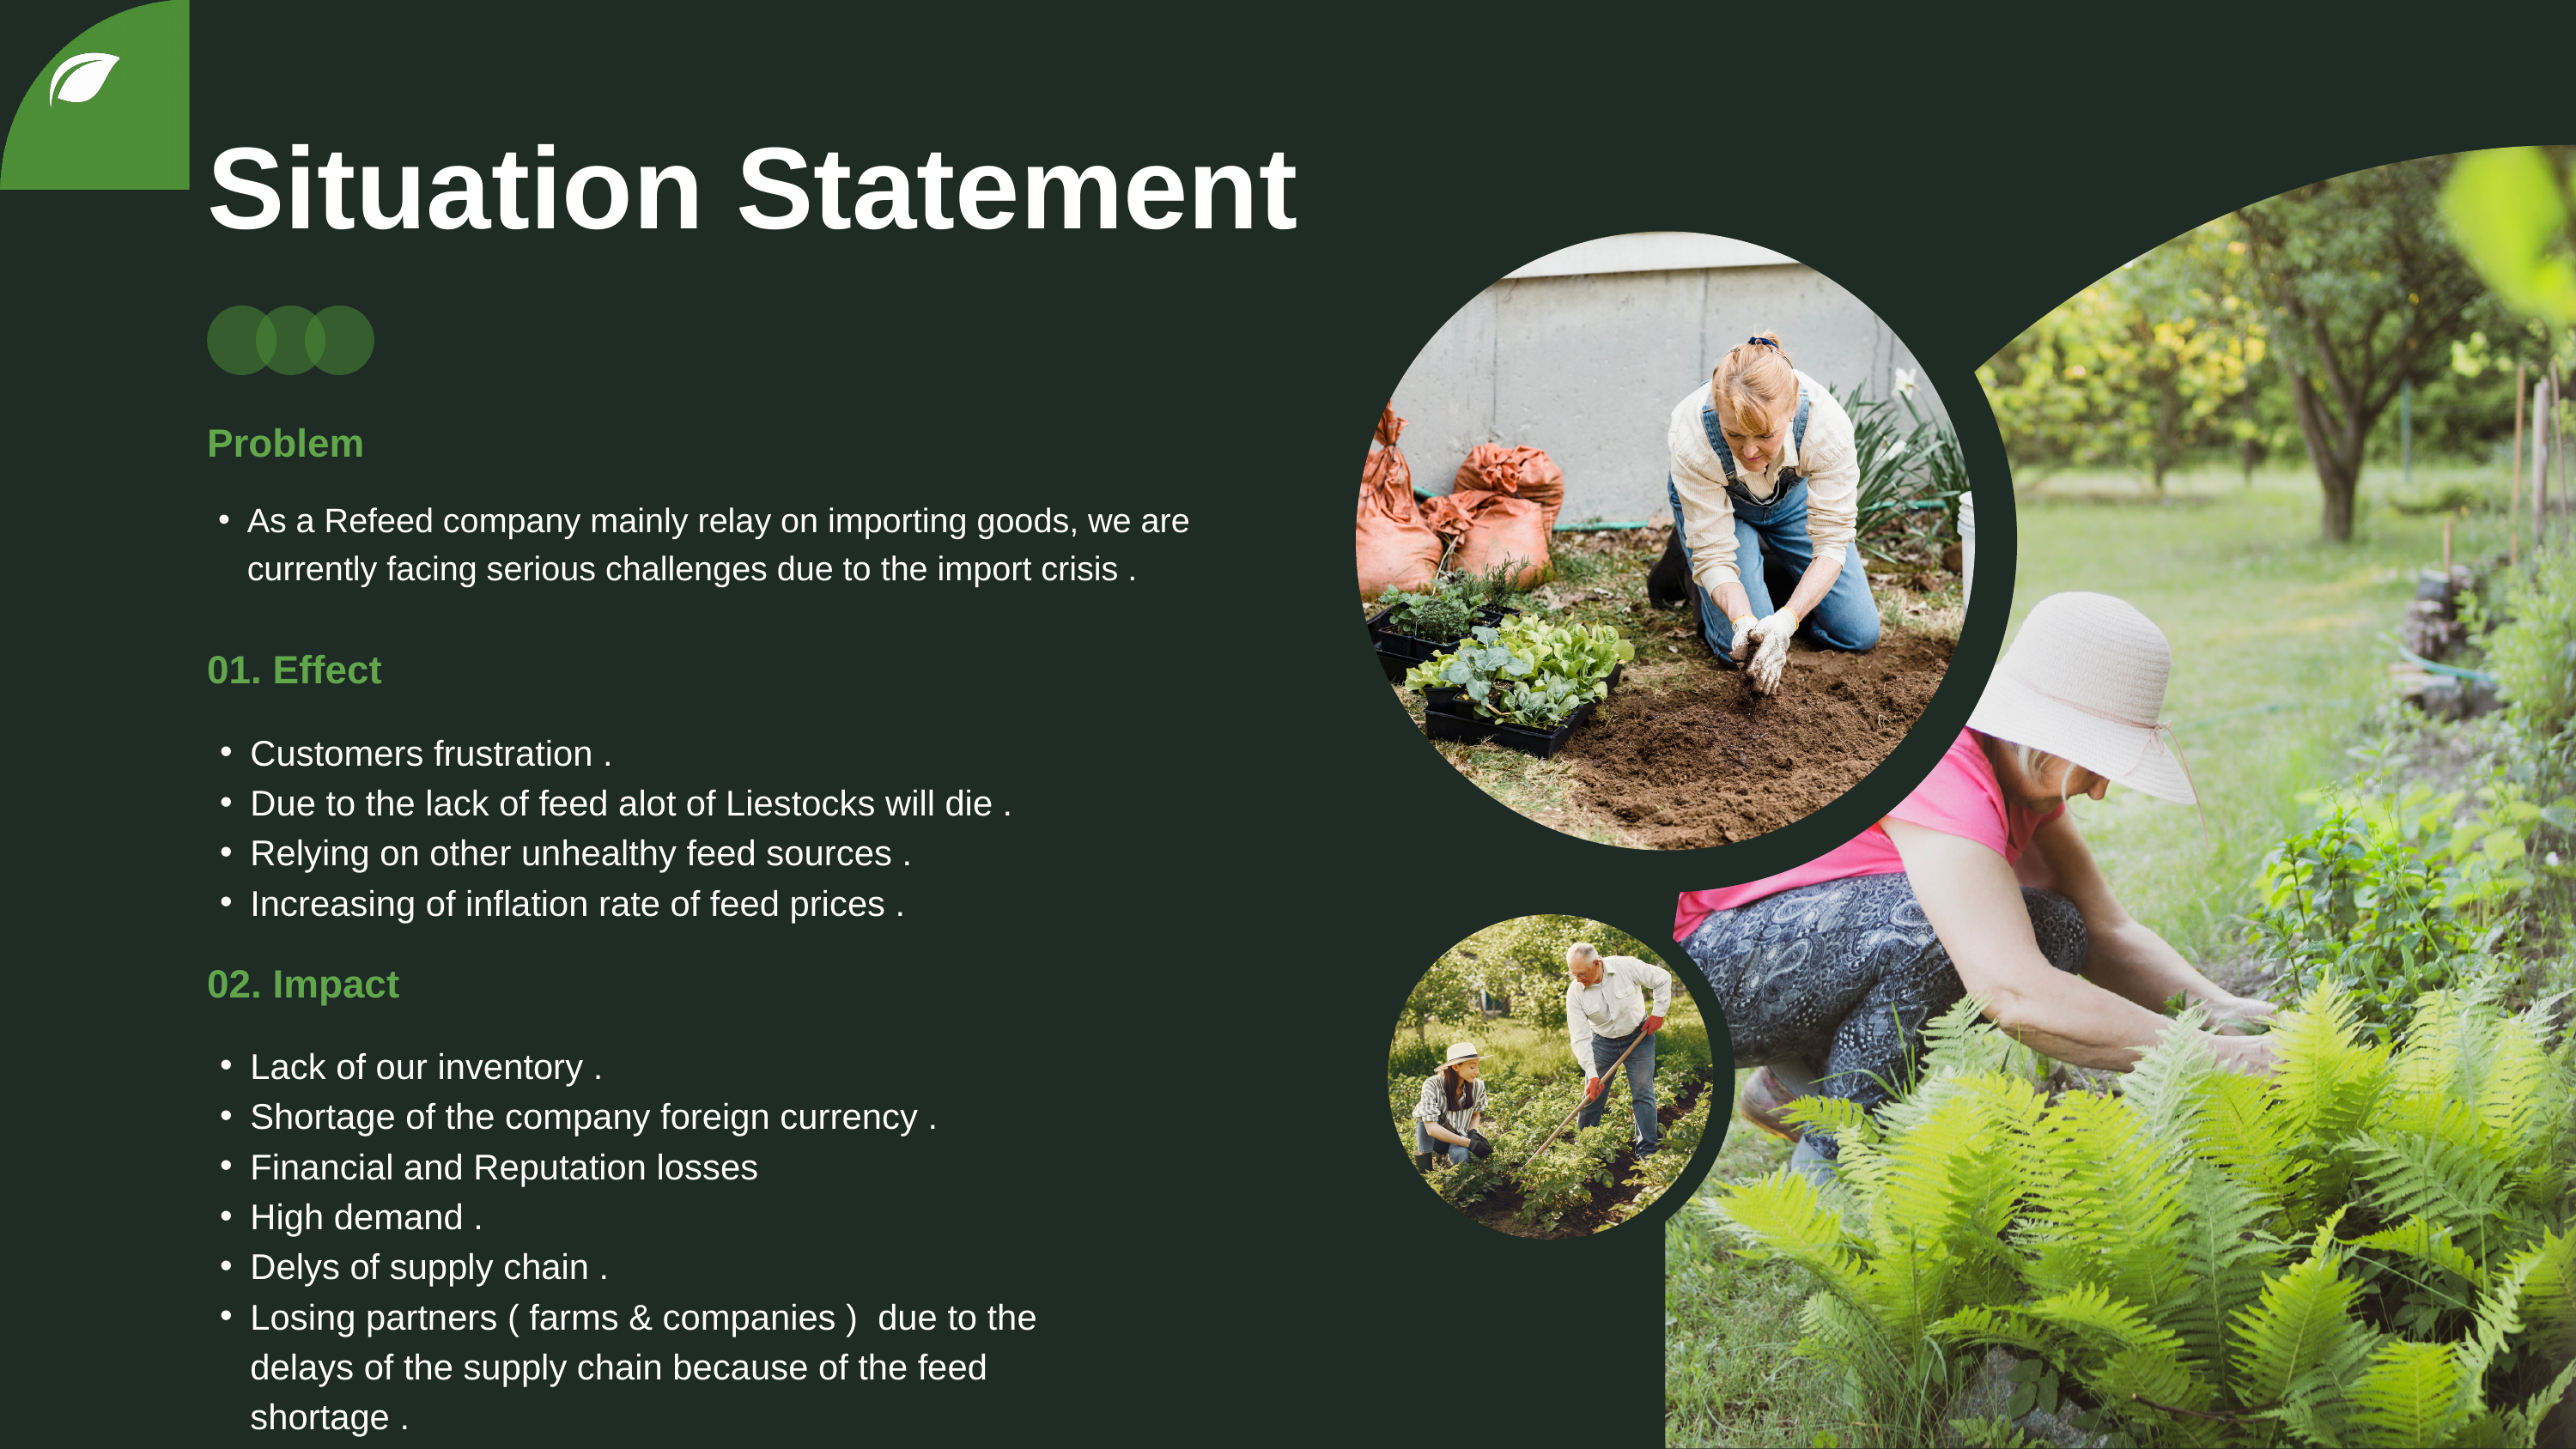

Situation Statement

Problem
As a Refeed company mainly relay on importing goods, we are currently facing serious challenges due to the import crisis .
01. Effect
Customers frustration .
Due to the lack of feed alot of Liestocks will die .
Relying on other unhealthy feed sources .
Increasing of inflation rate of feed prices .

02. Impact
Lack of our inventory .
Shortage of the company foreign currency .
Financial and Reputation losses
High demand .
Delys of supply chain .
Losing partners ( farms & companies )  due to the delays of the supply chain because of the feed shortage .